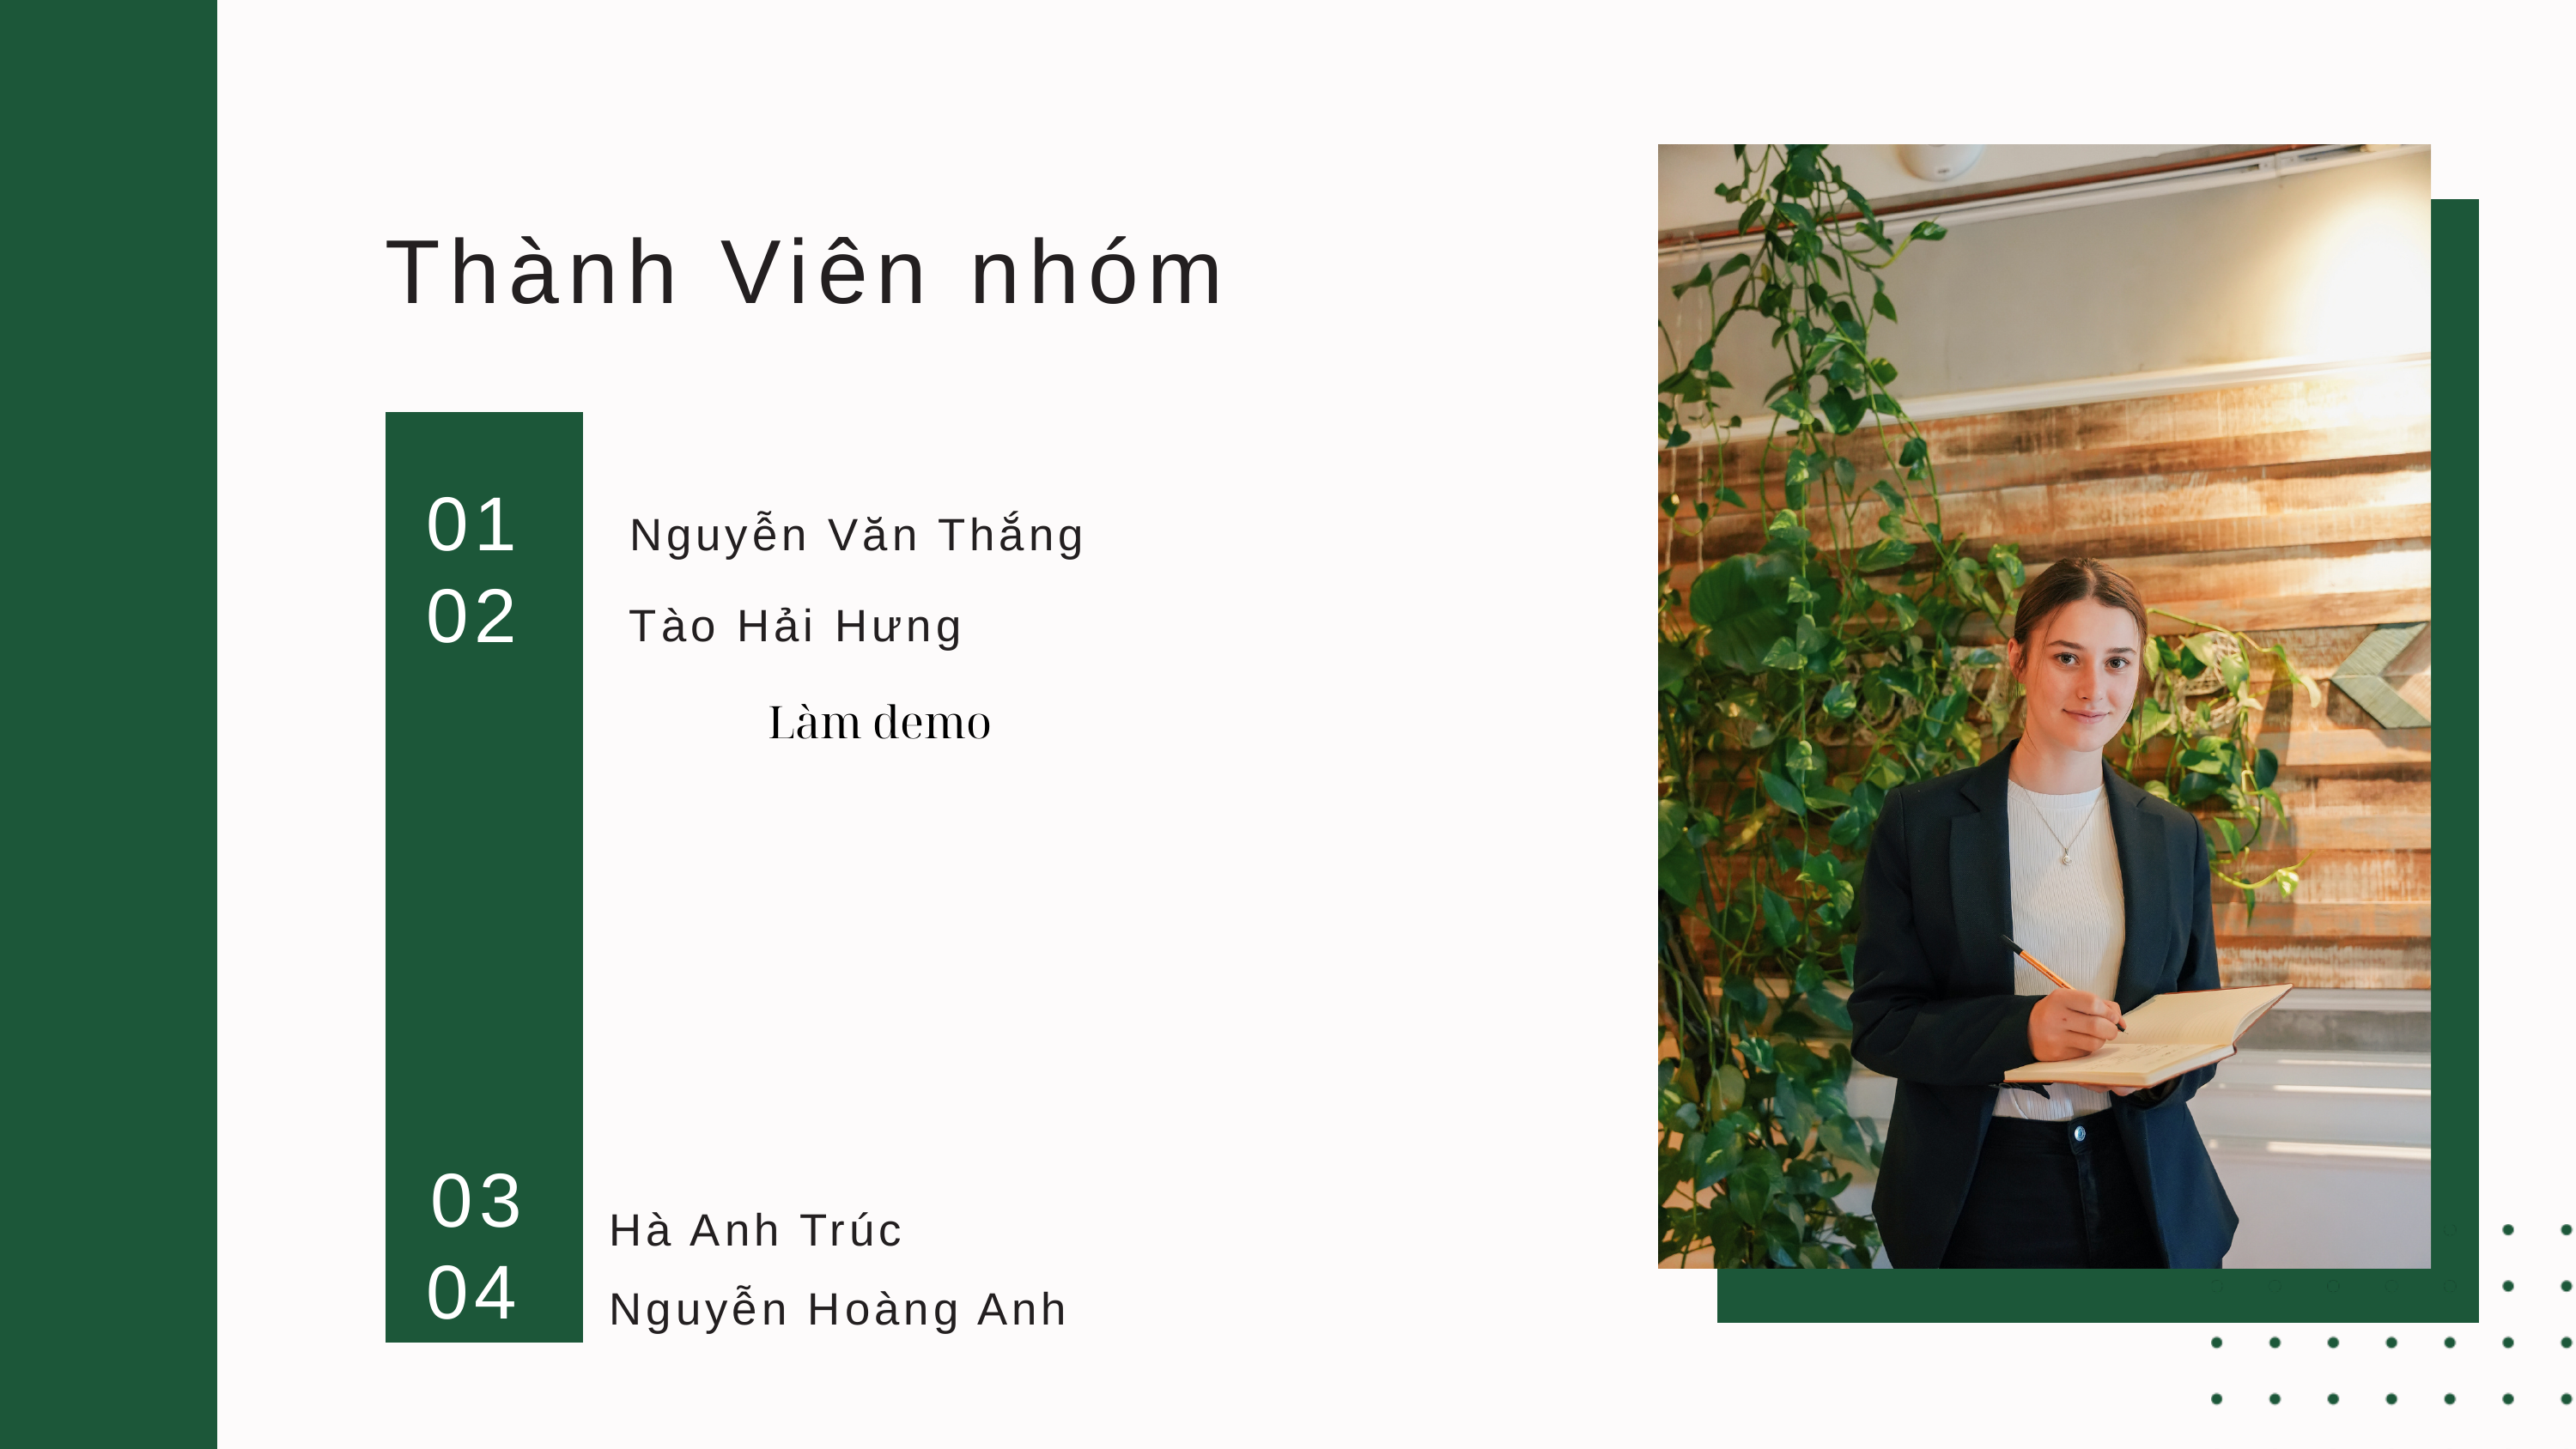

Thành Viên nhóm

01
Nguyễn Văn Thắng
02
Tào Hải Hưng
Làm demo
03
Hà Anh Trúc

04
Nguyễn Hoàng Anh